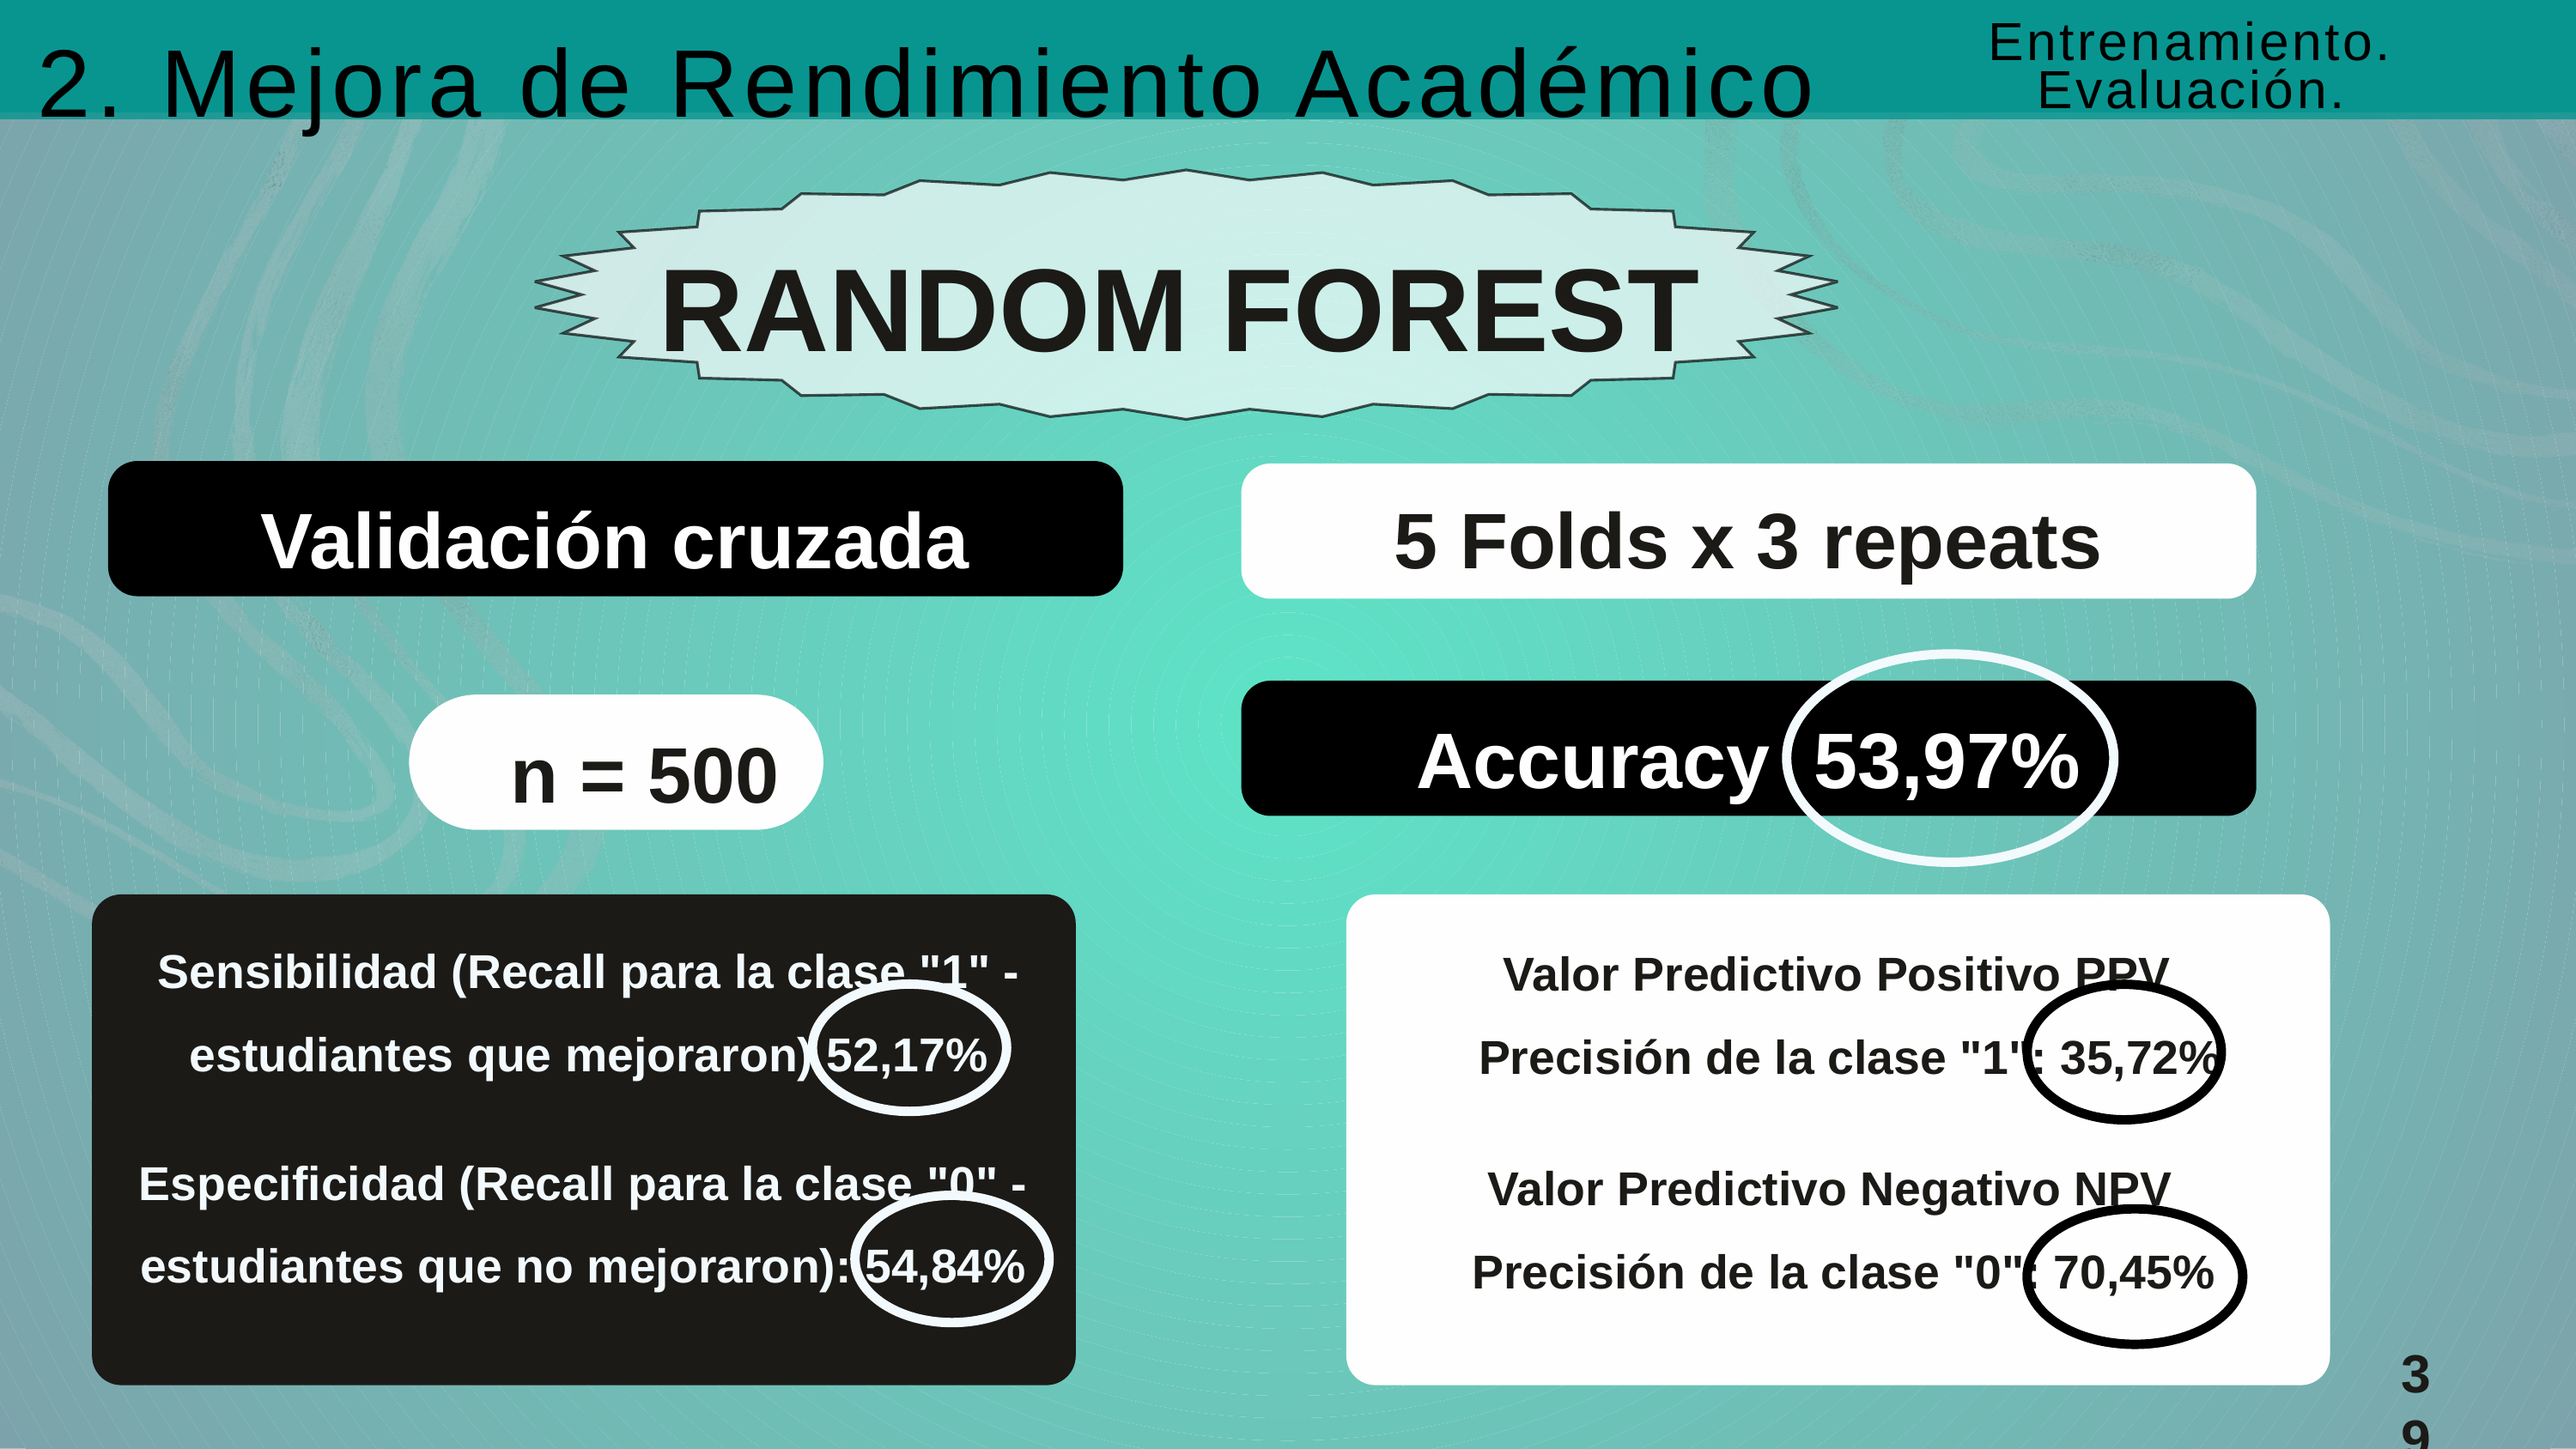

2. Mejora de Rendimiento Académico
Entrenamiento. Evaluación.
RANDOM FOREST

Validación cruzada
5 Folds x 3 repeats

Accuracy  53,97%

n = 500

Sensibilidad (Recall para la clase "1" - estudiantes que mejoraron) 52,17%
Valor Predictivo Positivo PPV
 Precisión de la clase "1": 35,72%

Especificidad (Recall para la clase "0" - estudiantes que no mejoraron): 54,84%

Valor Predictivo Negativo NPV
Precisión de la clase "0": 70,45%

39